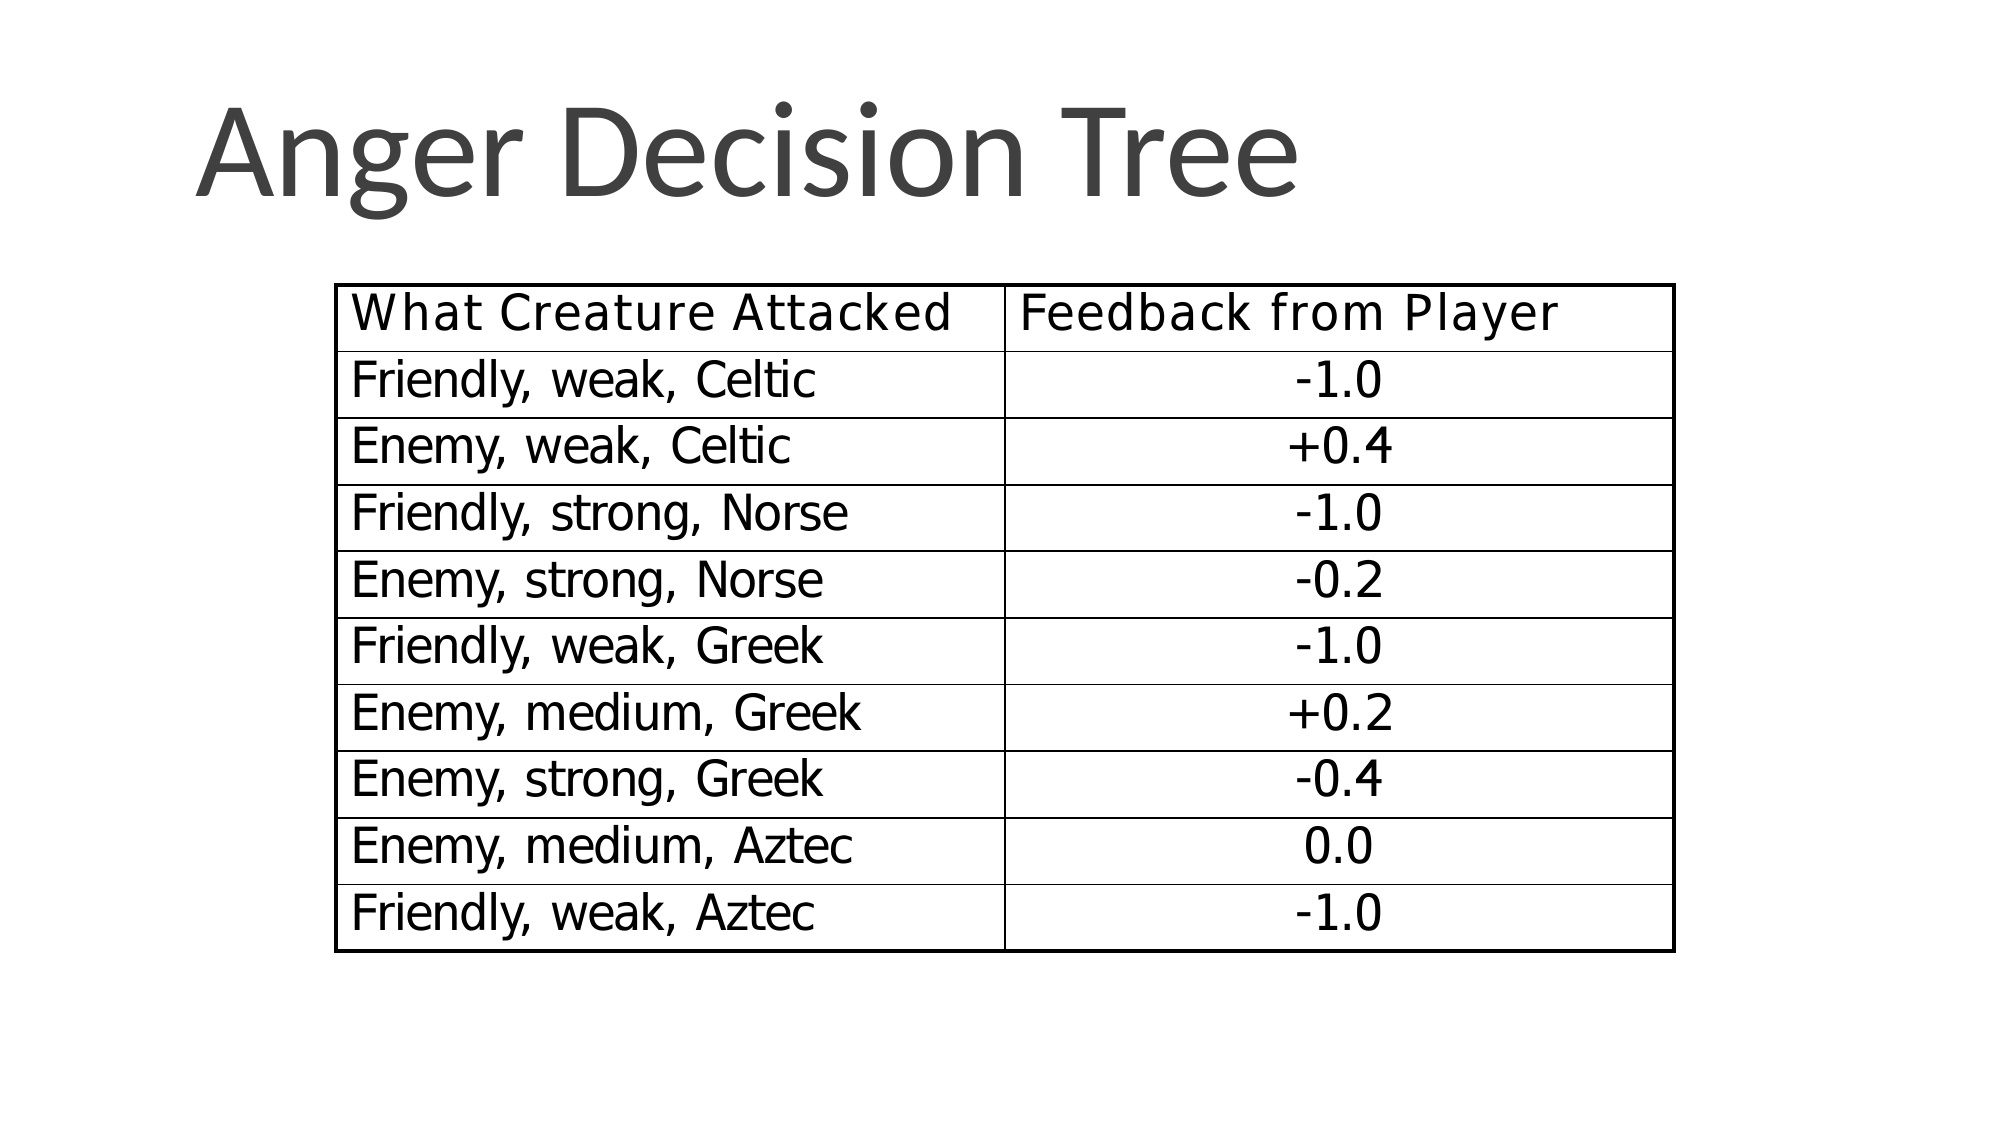

# Anger Decision Tree
| What Creature Attacked | Feedback from Player |
| --- | --- |
| Friendly, weak, Celtic | -1.0 |
| Enemy, weak, Celtic | +0.4 |
| Friendly, strong, Norse | -1.0 |
| Enemy, strong, Norse | -0.2 |
| Friendly, weak, Greek | -1.0 |
| Enemy, medium, Greek | +0.2 |
| Enemy, strong, Greek | -0.4 |
| Enemy, medium, Aztec | 0.0 |
| Friendly, weak, Aztec | -1.0 |